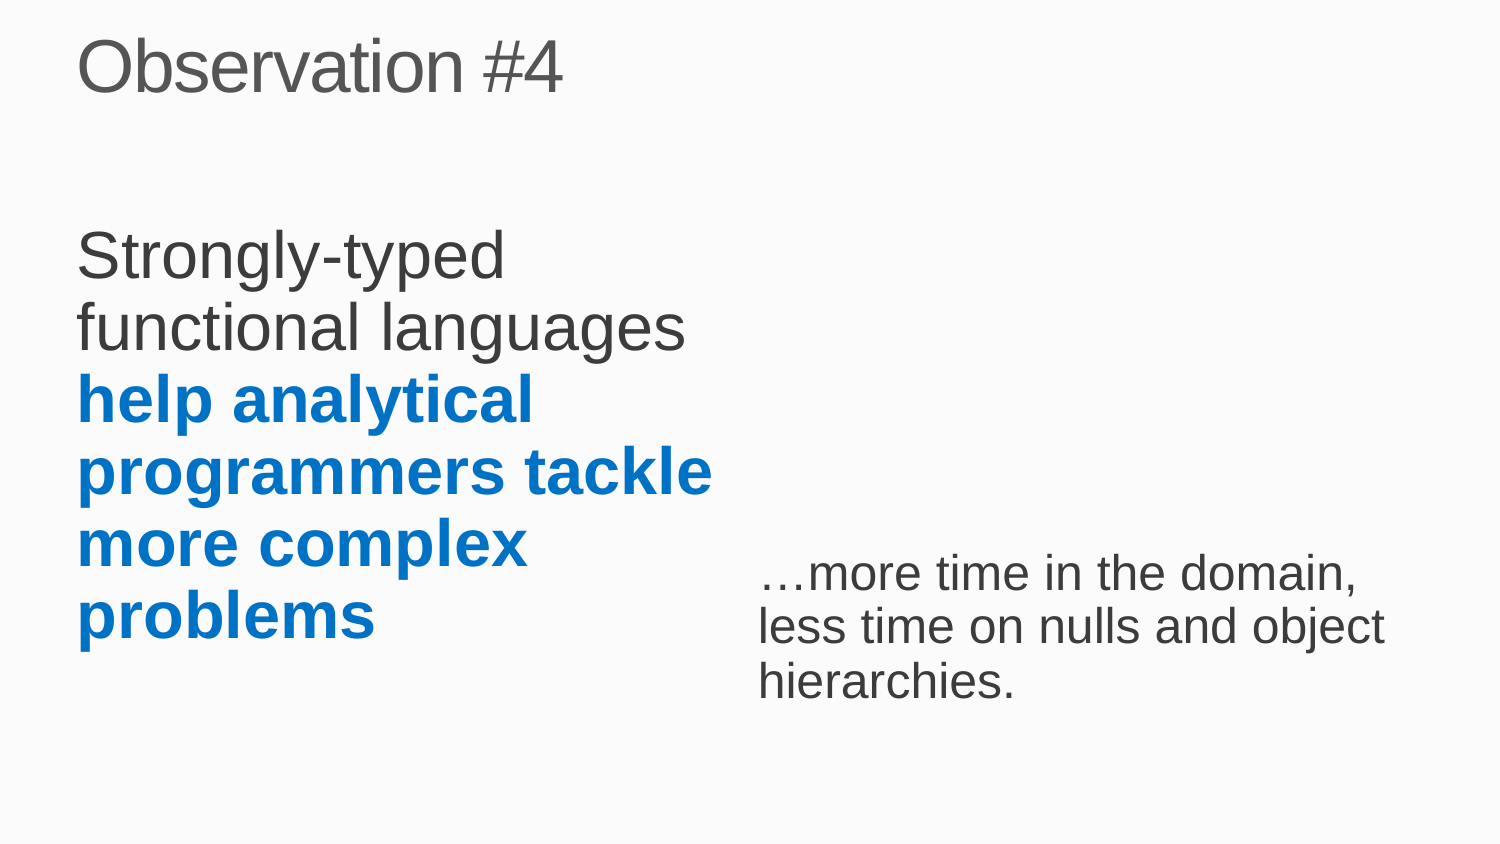

# Observation #4

…more time in the domain, less time on nulls and object hierarchies.
Strongly-typed functional languages help analytical programmers tackle more complex problems